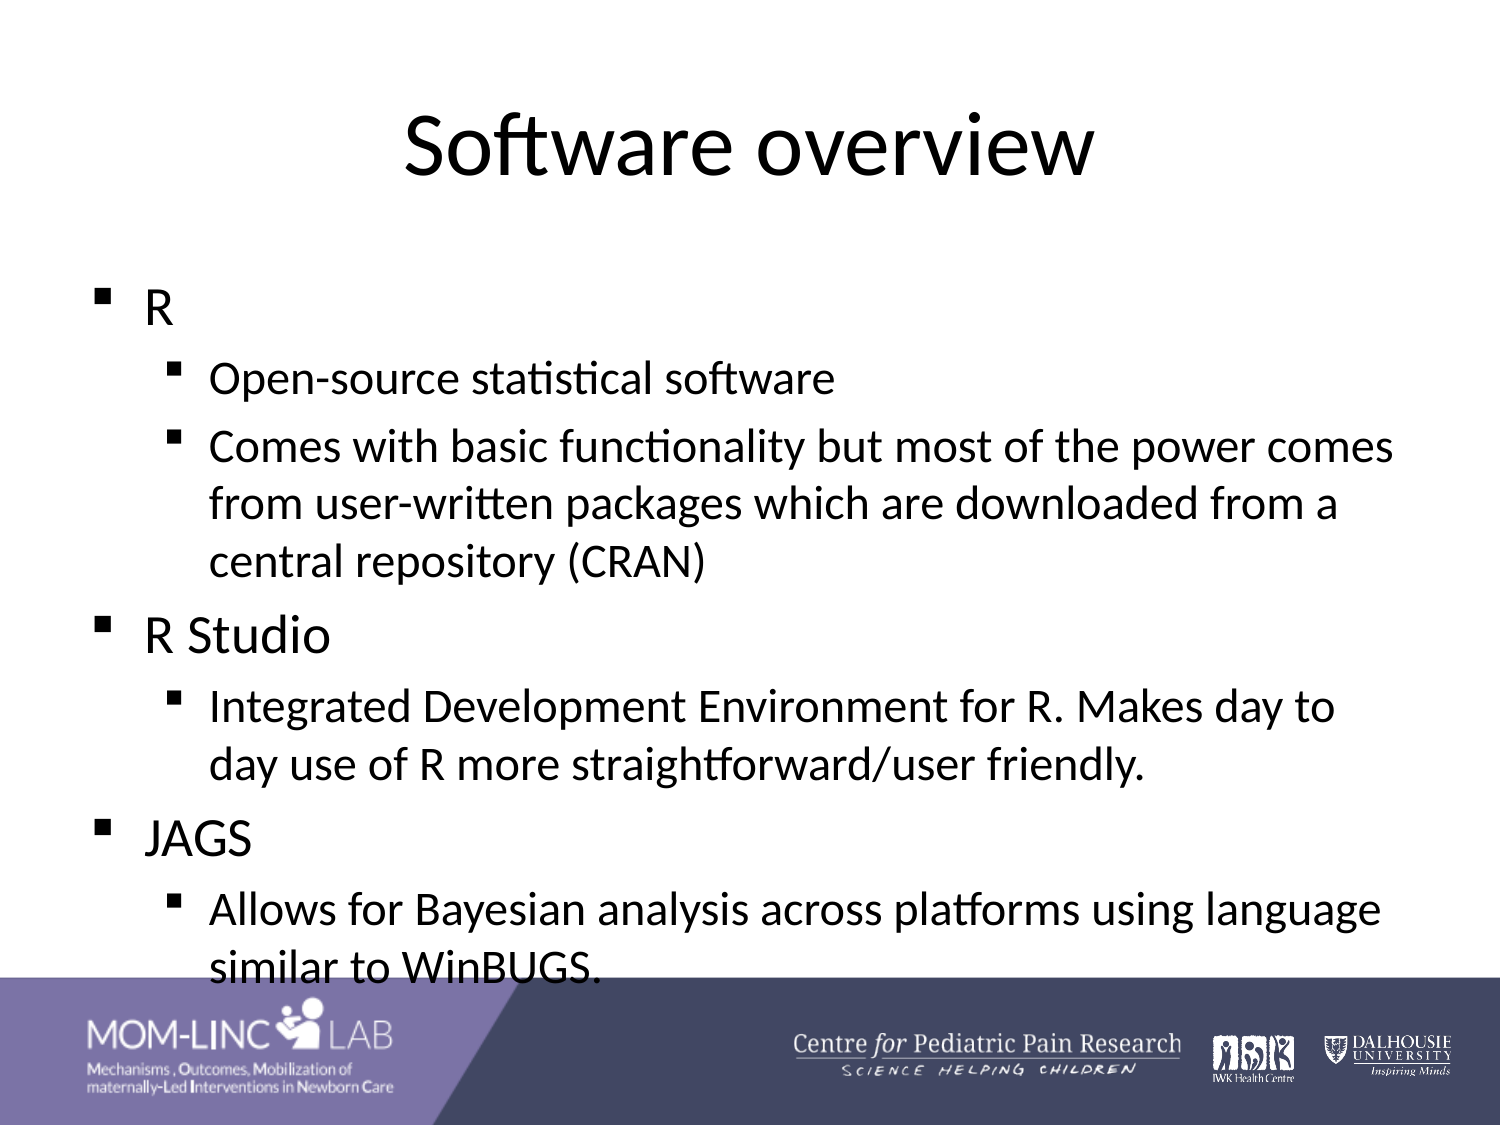

# Software overview
R
Open-source statistical software
Comes with basic functionality but most of the power comes from user-written packages which are downloaded from a central repository (CRAN)
R Studio
Integrated Development Environment for R. Makes day to day use of R more straightforward/user friendly.
JAGS
Allows for Bayesian analysis across platforms using language similar to WinBUGS.